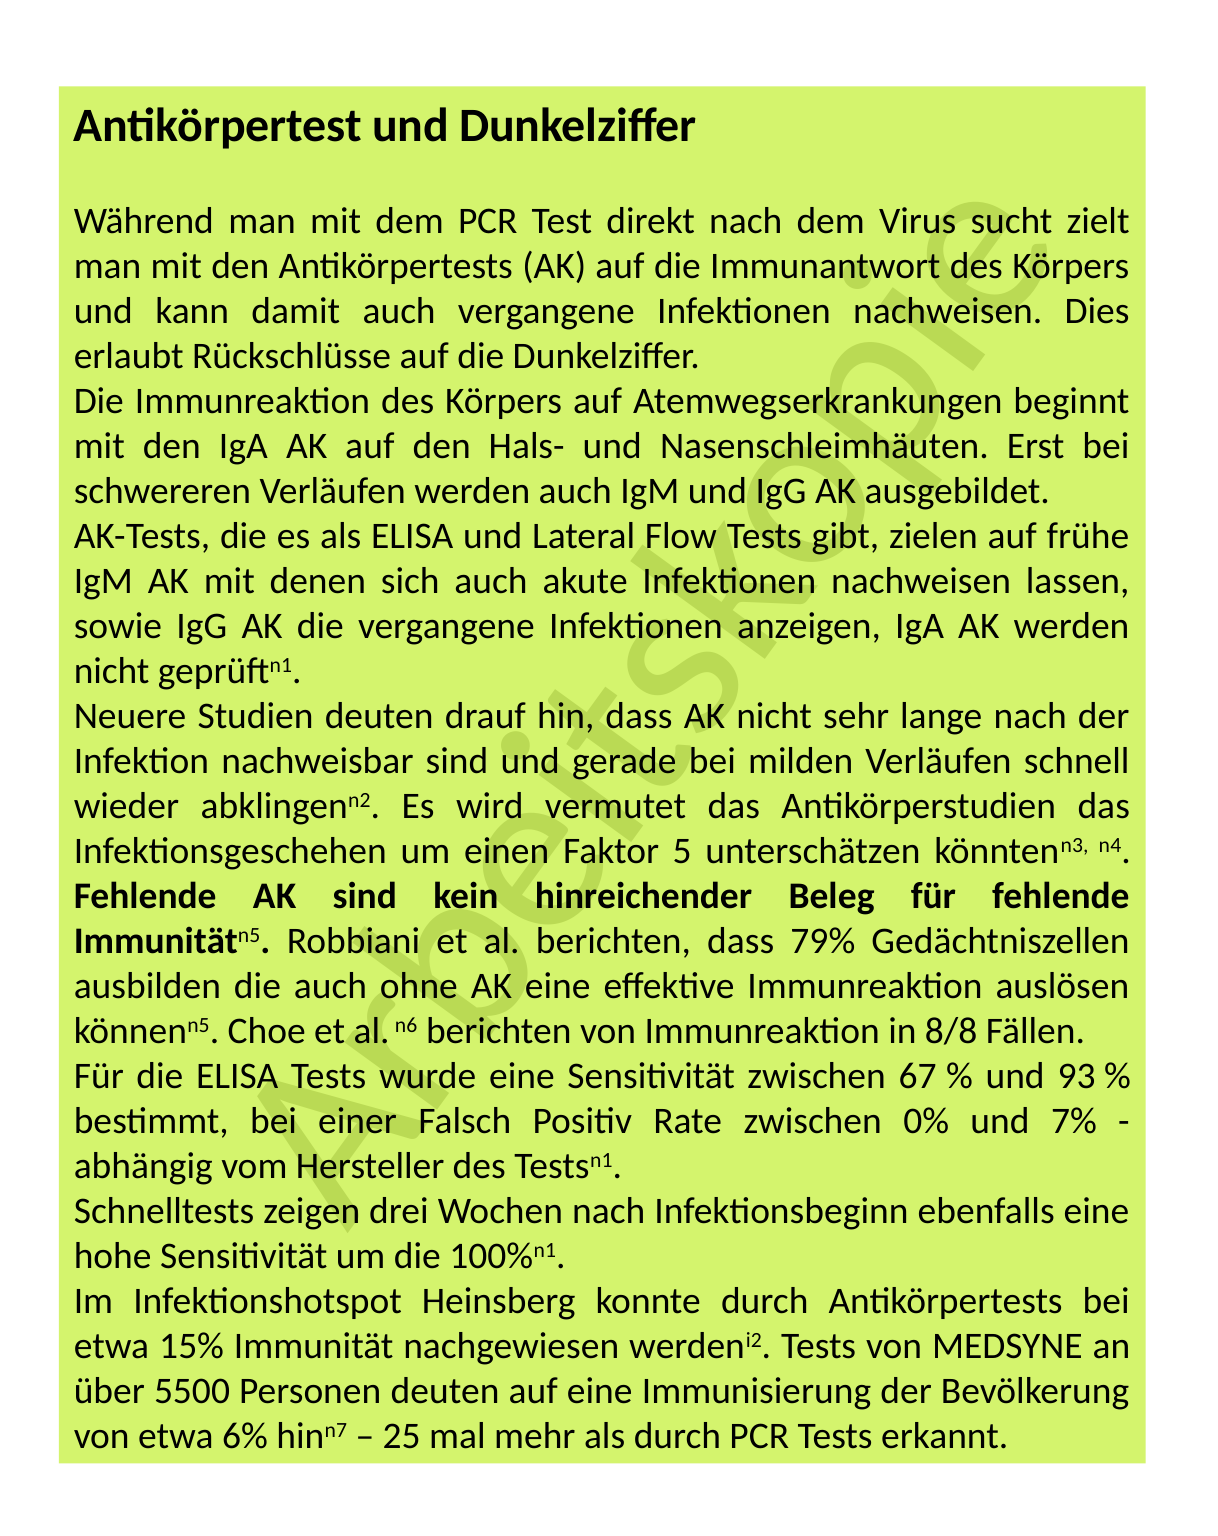

Antikörpertest und Dunkelziffer

Während man mit dem PCR Test direkt nach dem Virus sucht zielt man mit den Antikörpertests (AK) auf die Immunantwort des Körpers und kann damit auch vergangene Infektionen nachweisen. Dies erlaubt Rückschlüsse auf die Dunkelziffer.
Die Immunreaktion des Körpers auf Atemwegserkrankungen beginnt mit den IgA AK auf den Hals- und Nasenschleimhäuten. Erst bei schwereren Verläufen werden auch IgM und IgG AK ausgebildet.
AK-Tests, die es als ELISA und Lateral Flow Tests gibt, zielen auf frühe IgM AK mit denen sich auch akute Infektionen nachweisen lassen, sowie IgG AK die vergangene Infektionen anzeigen, IgA AK werden nicht geprüftn1.
Neuere Studien deuten drauf hin, dass AK nicht sehr lange nach der Infektion nachweisbar sind und gerade bei milden Verläufen schnell wieder abklingenn2. Es wird vermutet das Antikörperstudien das Infektionsgeschehen um einen Faktor 5 unterschätzen könntenn3, n4. Fehlende AK sind kein hinreichender Beleg für fehlende Immunitätn5. Robbiani et al. berichten, dass 79% Gedächtniszellen ausbilden die auch ohne AK eine effektive Immunreaktion auslösen könnenn5. Choe et al. n6 berichten von Immunreaktion in 8/8 Fällen.
Für die ELISA Tests wurde eine Sensitivität zwischen 67 % und 93 % bestimmt, bei einer Falsch Positiv Rate zwischen 0% und 7% - abhängig vom Hersteller des Testsn1.
Schnelltests zeigen drei Wochen nach Infektionsbeginn ebenfalls eine hohe Sensitivität um die 100%n1.
Im Infektionshotspot Heinsberg konnte durch Antikörpertests bei etwa 15% Immunität nachgewiesen werdeni2. Tests von MEDSYNE an über 5500 Personen deuten auf eine Immunisierung der Bevölkerung von etwa 6% hinn7 – 25 mal mehr als durch PCR Tests erkannt.